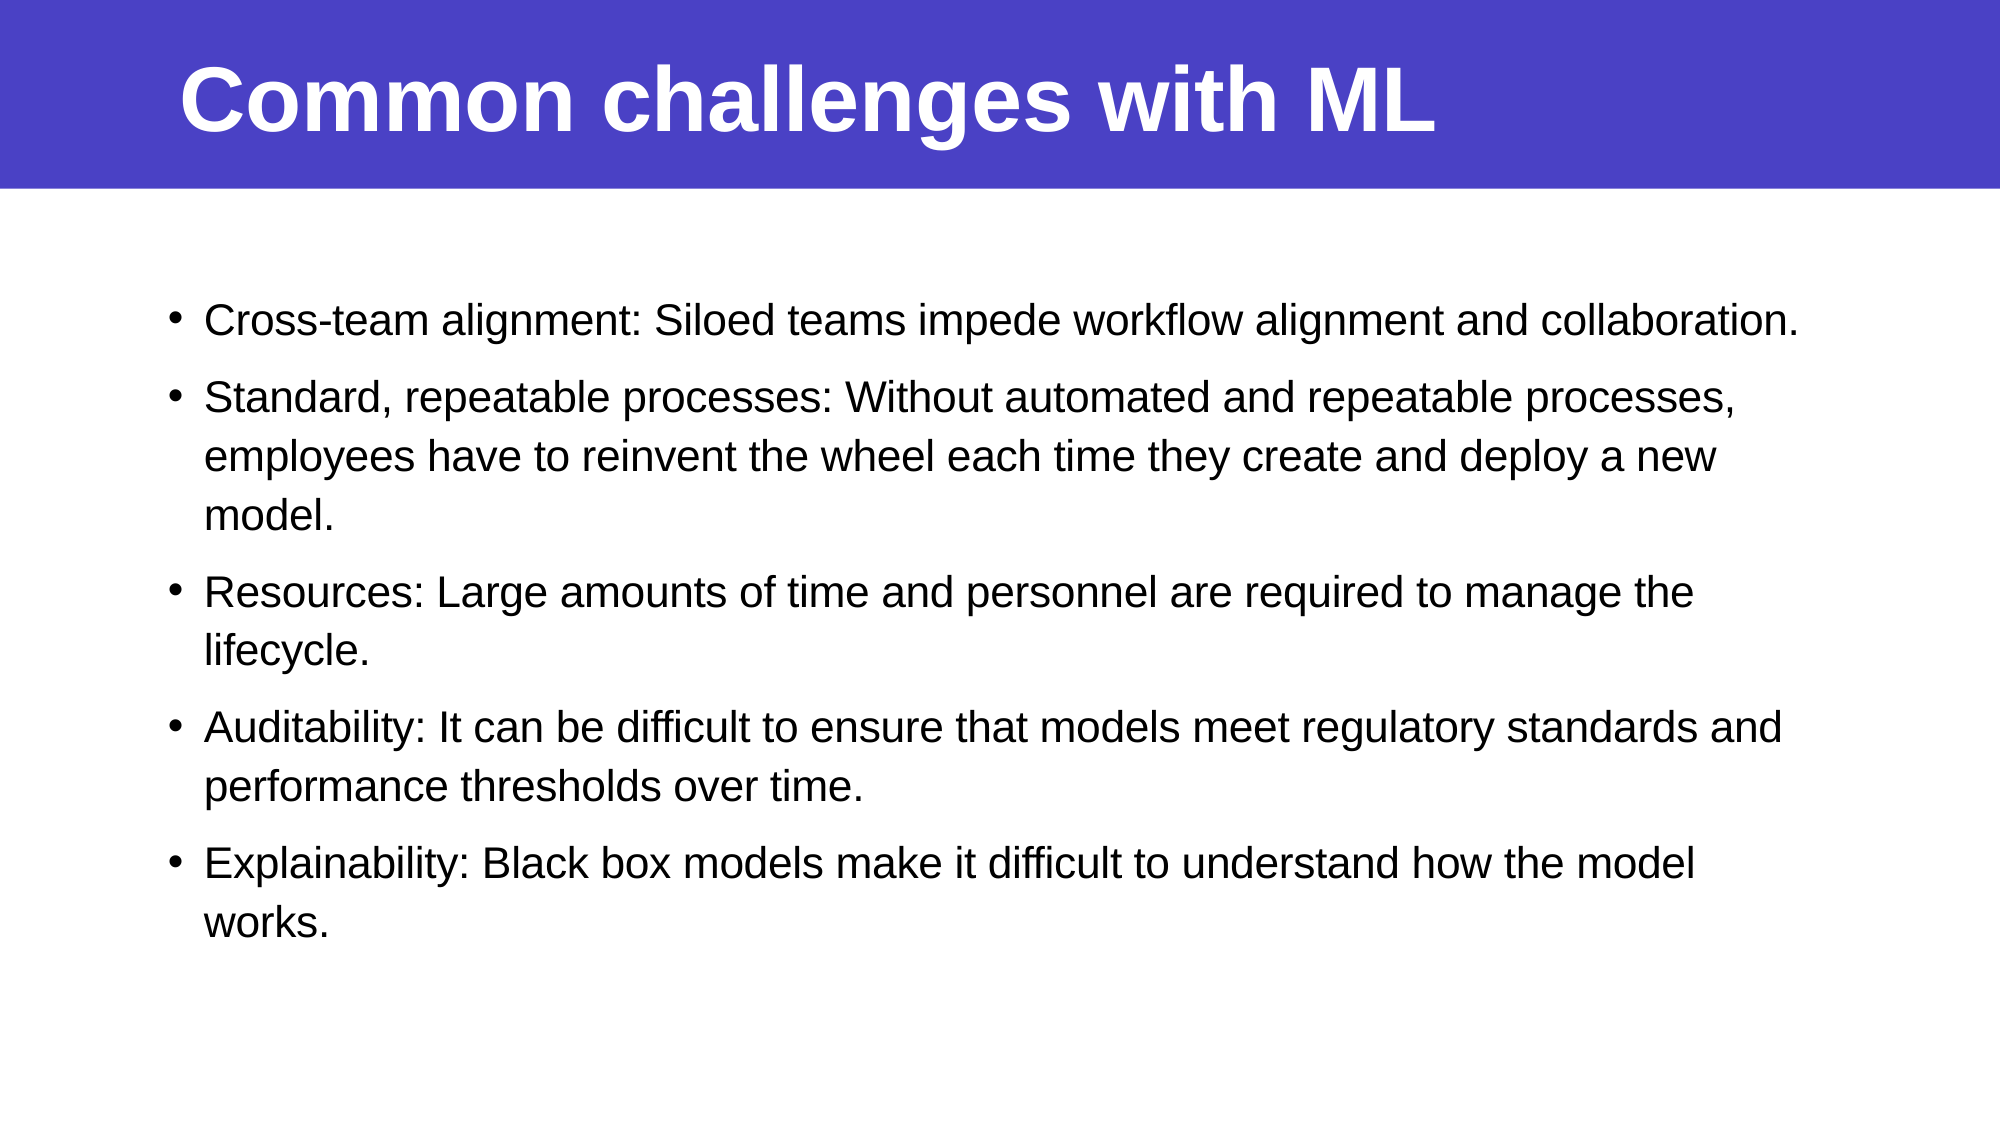

# Common challenges with ML
Cross-team alignment: Siloed teams impede workflow alignment and collaboration.
Standard, repeatable processes: Without automated and repeatable processes, employees have to reinvent the wheel each time they create and deploy a new model.
Resources: Large amounts of time and personnel are required to manage the lifecycle.
Auditability: It can be difficult to ensure that models meet regulatory standards and performance thresholds over time.
Explainability: Black box models make it difficult to understand how the model works.